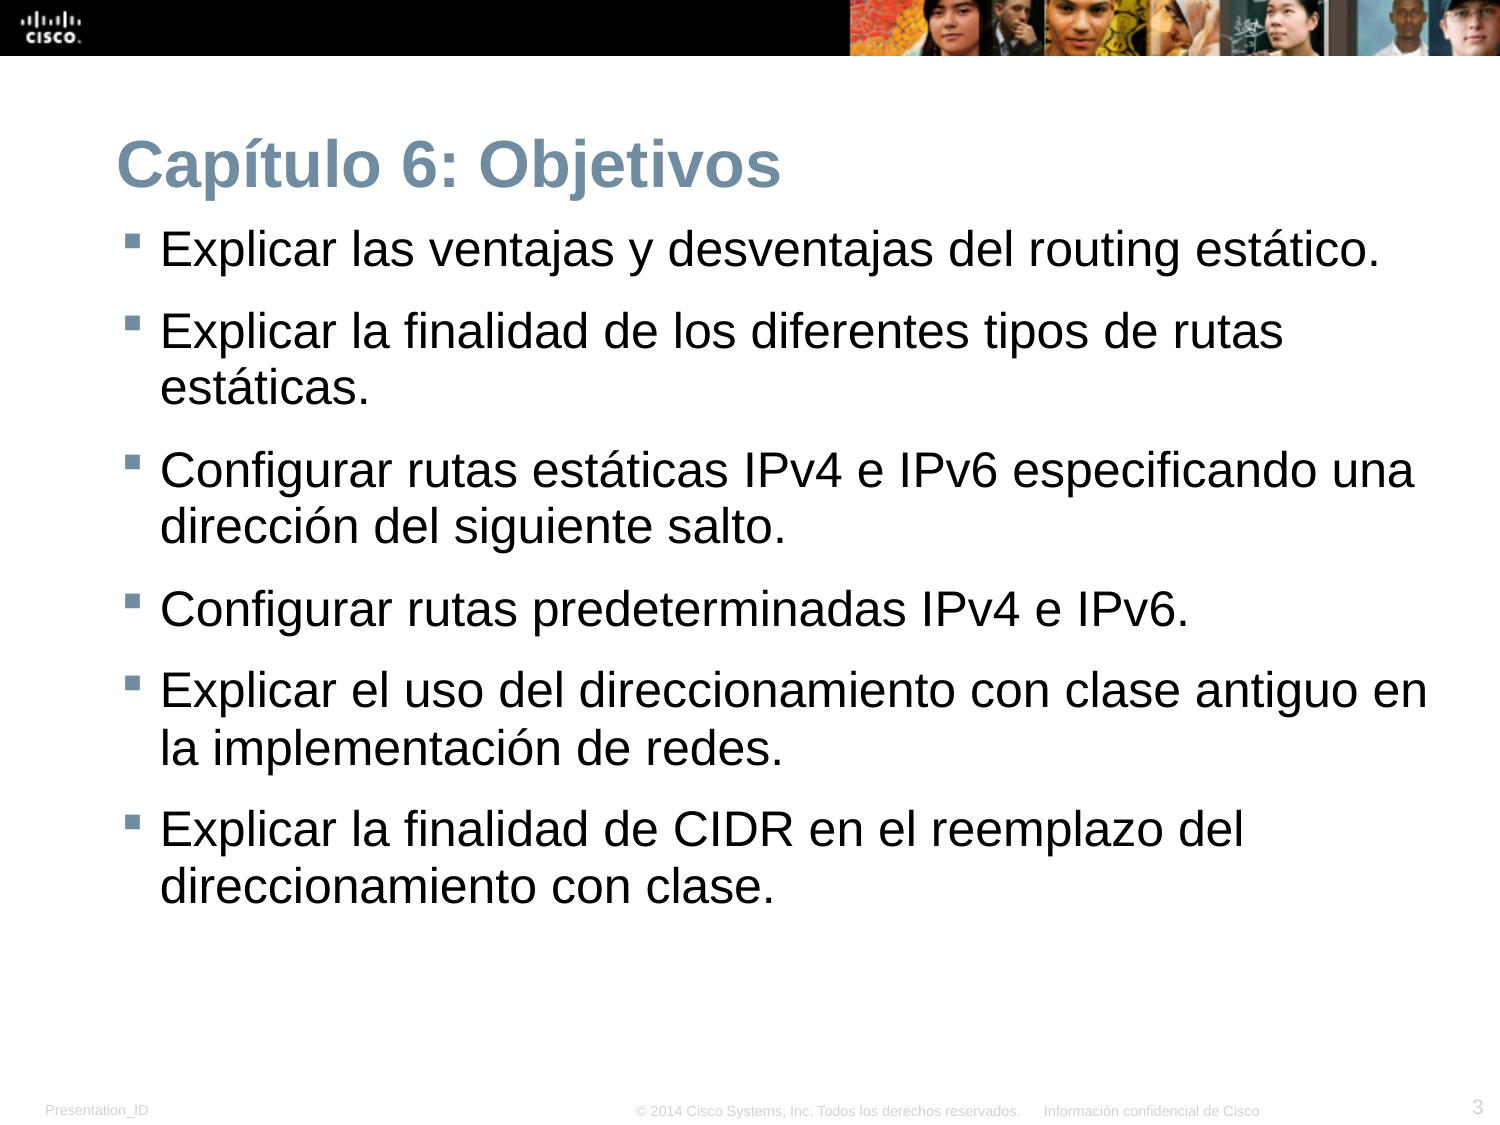

# Capítulo 6: Objetivos
Explicar las ventajas y desventajas del routing estático.
Explicar la finalidad de los diferentes tipos de rutas estáticas.
Configurar rutas estáticas IPv4 e IPv6 especificando una dirección del siguiente salto.
Configurar rutas predeterminadas IPv4 e IPv6.
Explicar el uso del direccionamiento con clase antiguo en la implementación de redes.
Explicar la finalidad de CIDR en el reemplazo del direccionamiento con clase.